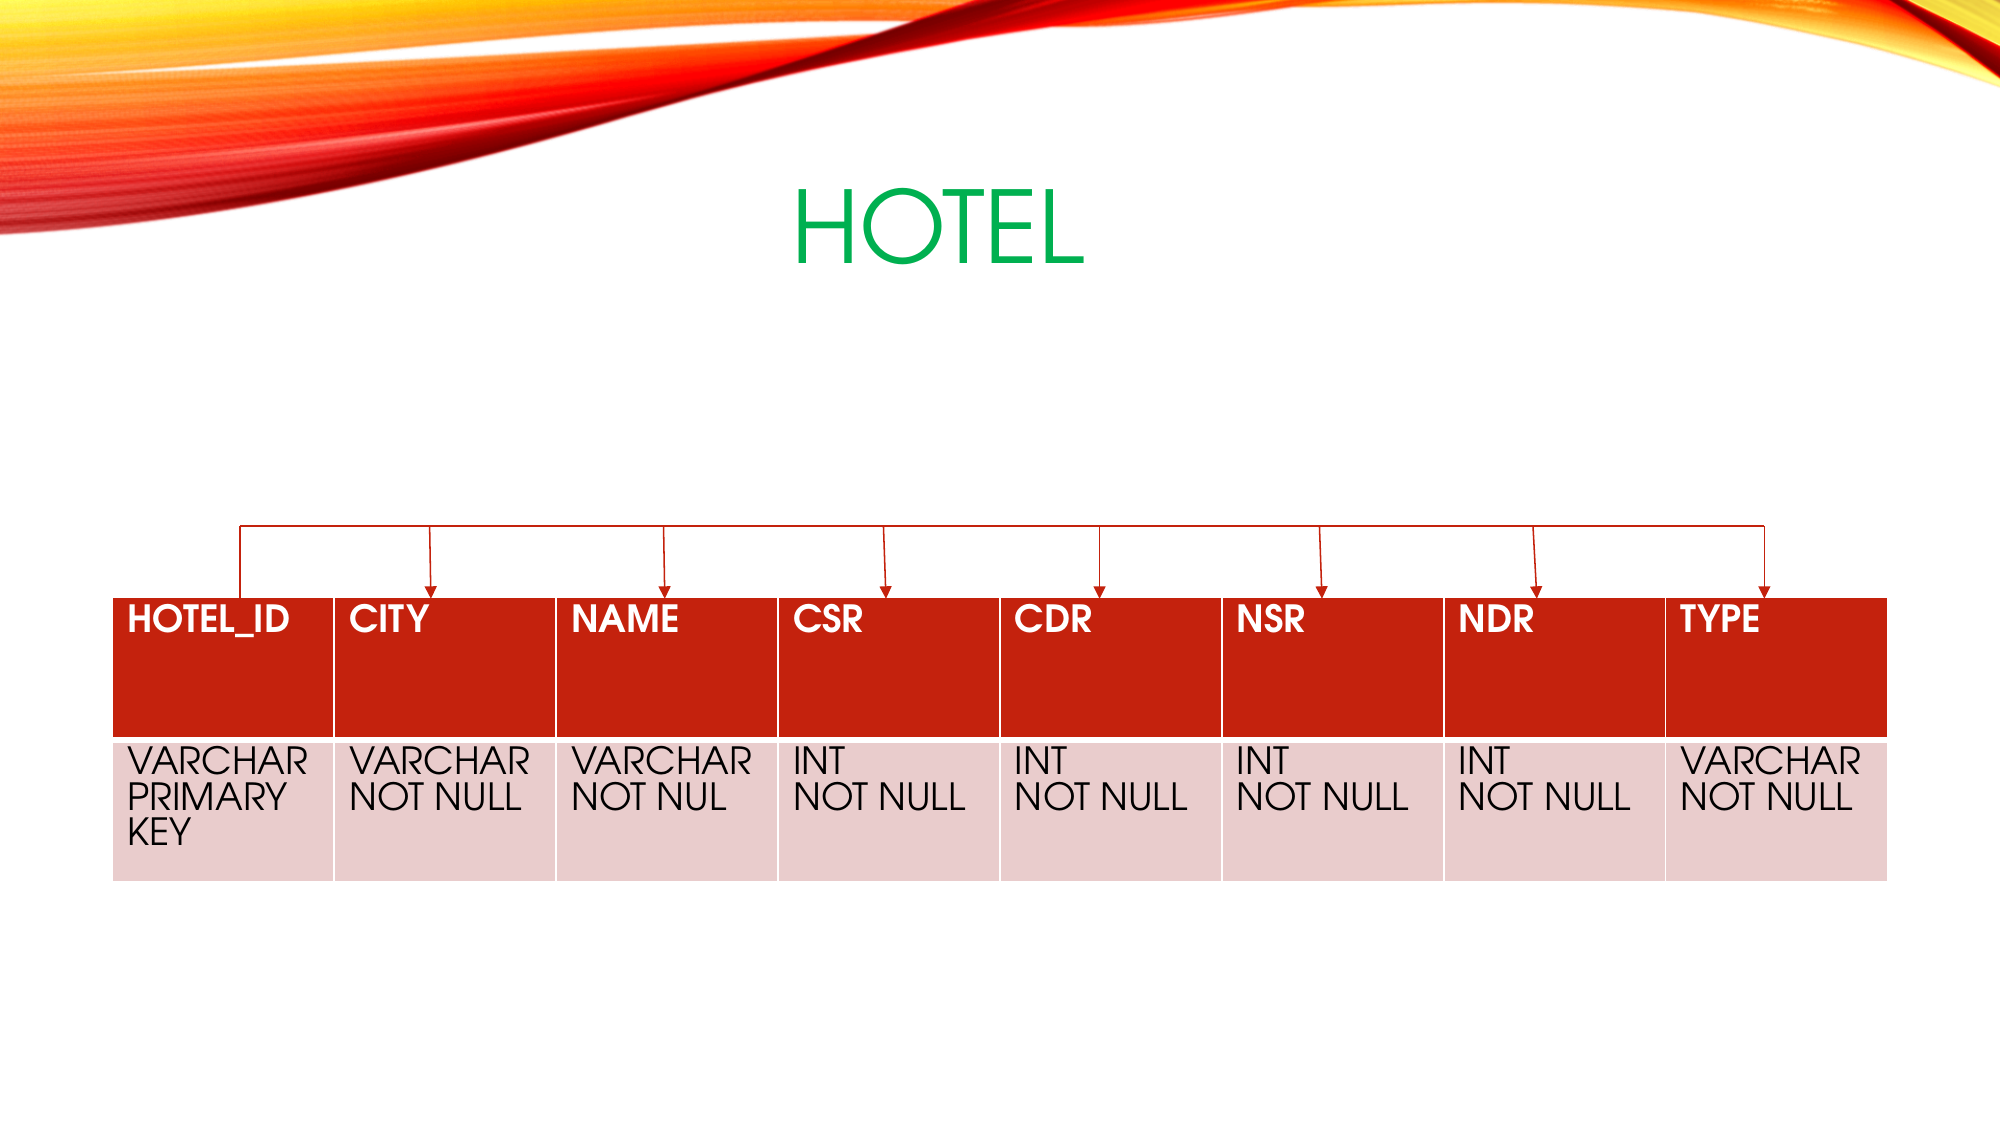

# HOTEL
| HOTEL\_ID | CITY | NAME | CSR | CDR | NSR | NDR | TYPE |
| --- | --- | --- | --- | --- | --- | --- | --- |
| VARCHAR PRIMARY KEY | VARCHAR NOT NULL | VARCHAR NOT NUL | INT NOT NULL | INT NOT NULL | INT NOT NULL | INT NOT NULL | VARCHAR NOT NULL |